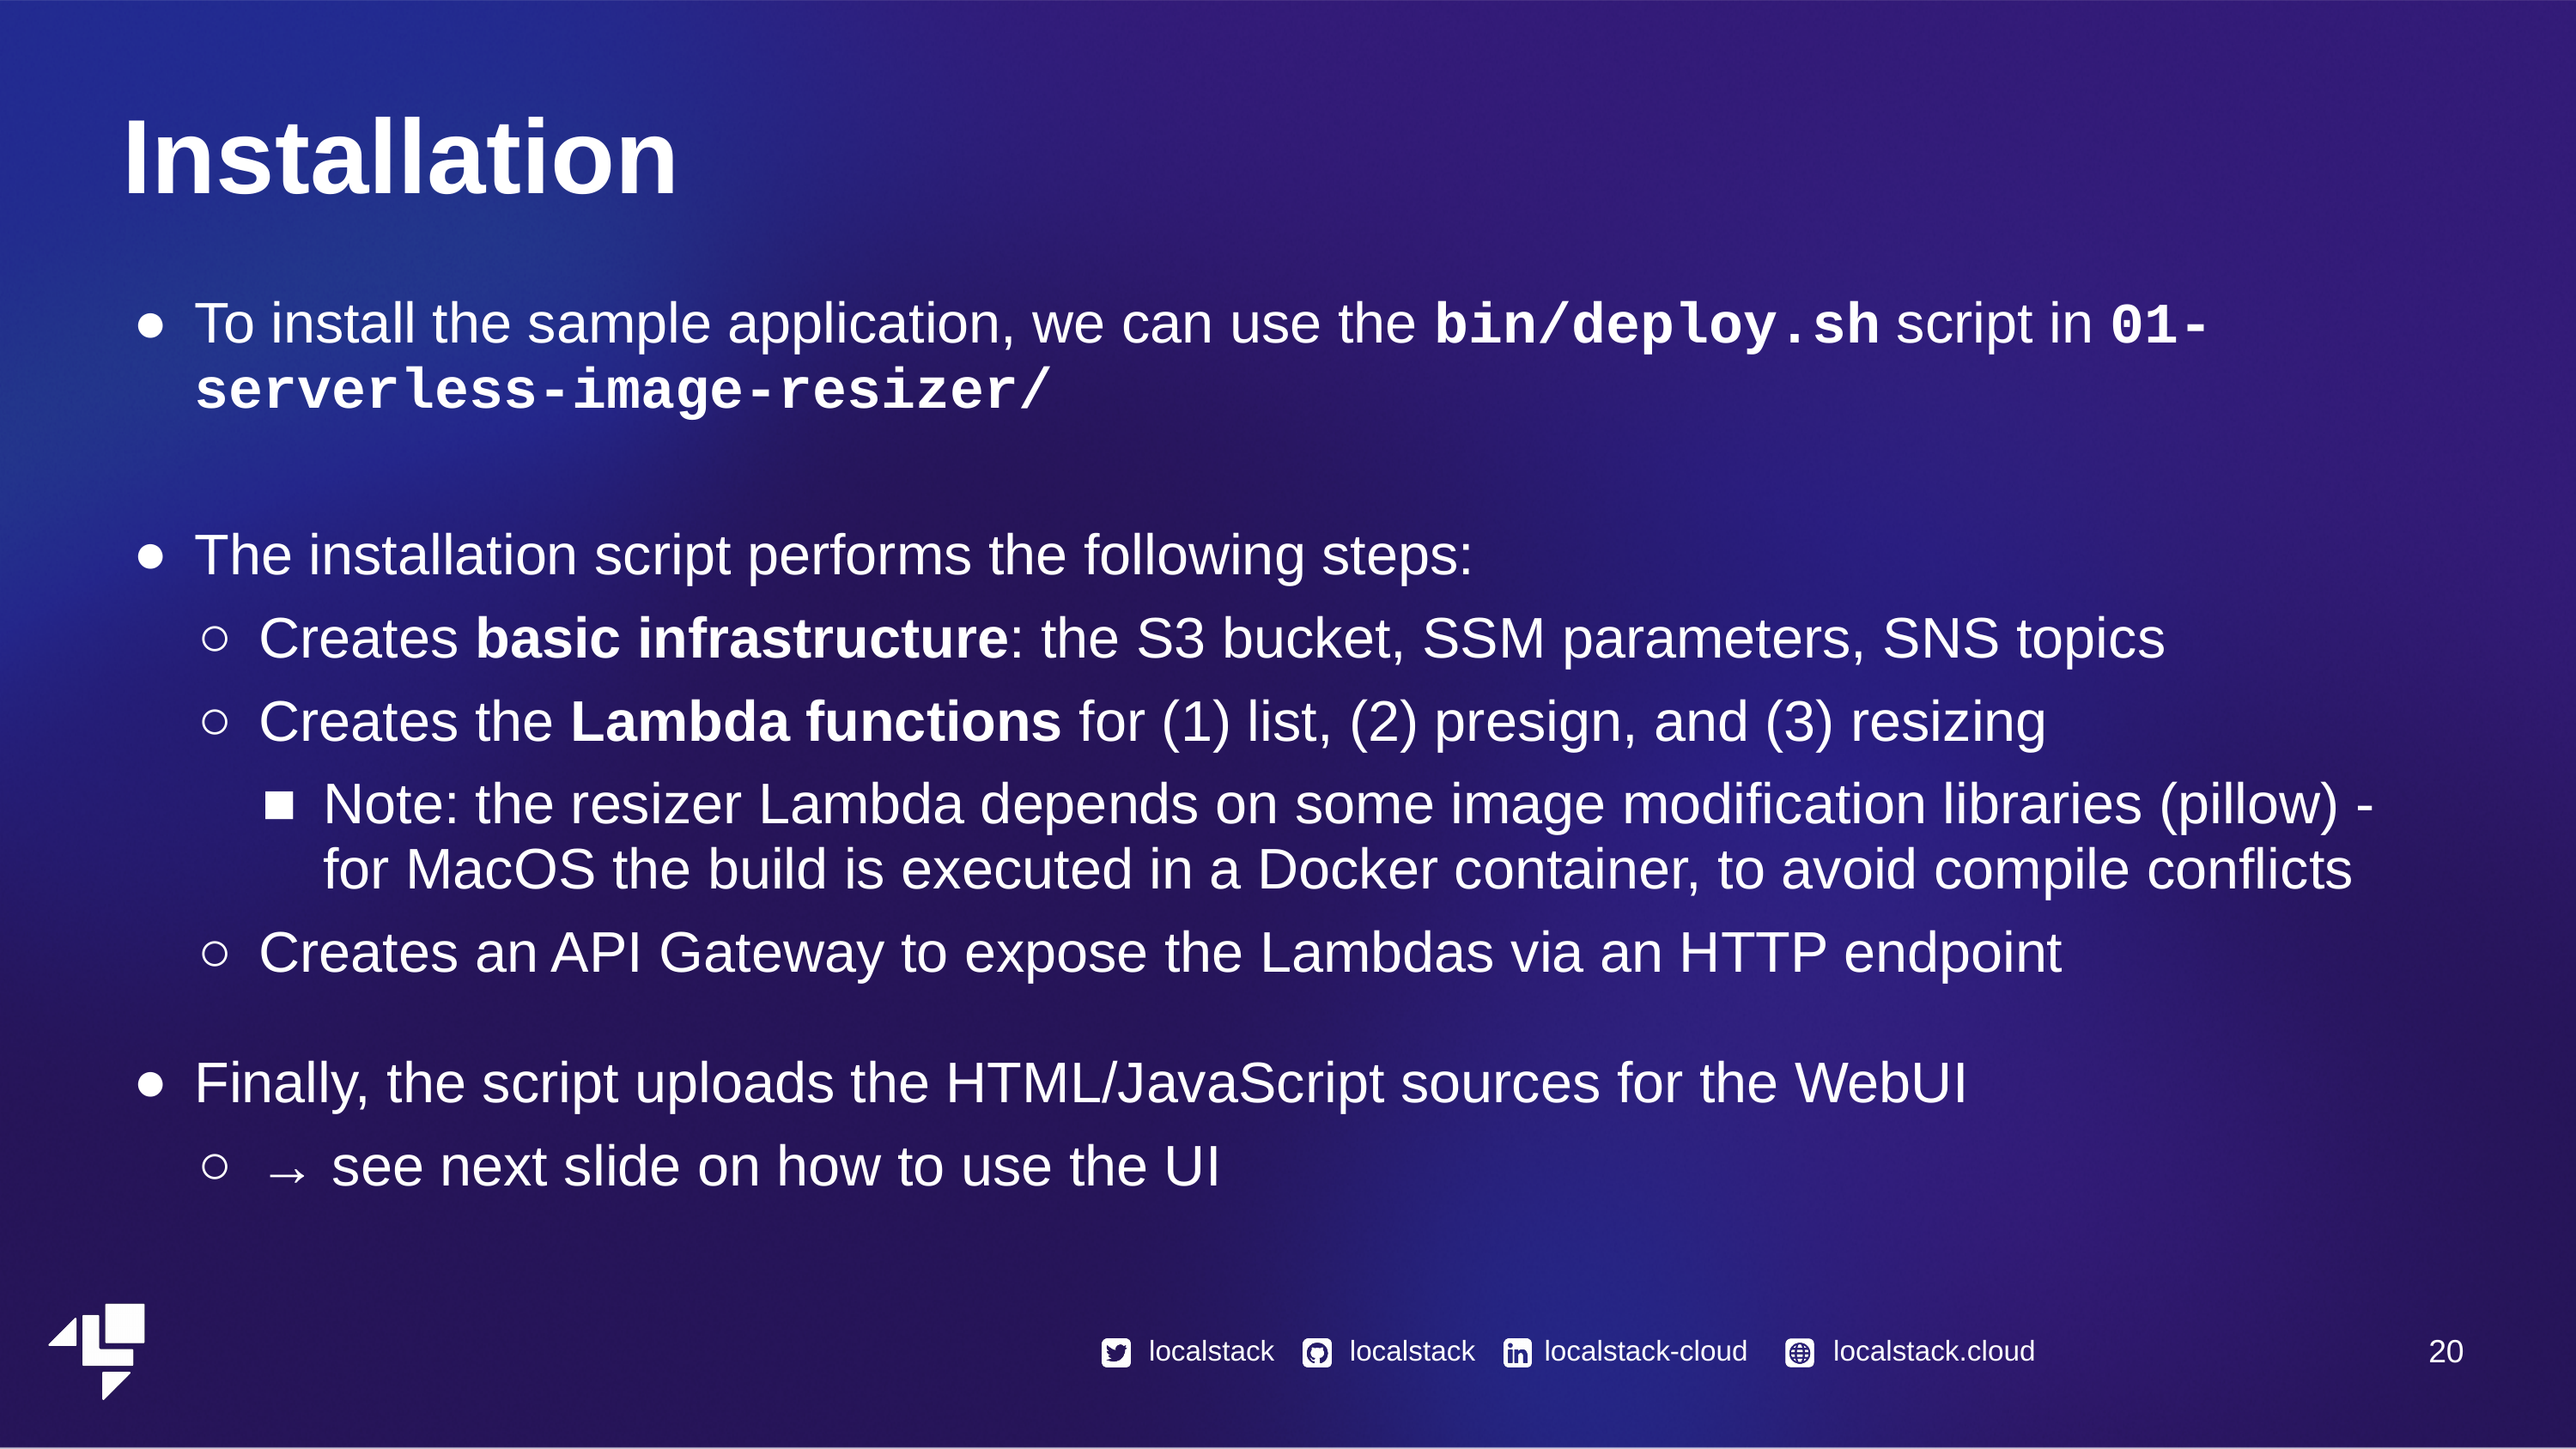

Installation
To install the sample application, we can use the bin/deploy.sh script in 01-serverless-image-resizer/

The installation script performs the following steps:
Creates basic infrastructure: the S3 bucket, SSM parameters, SNS topics
Creates the Lambda functions for (1) list, (2) presign, and (3) resizing
Note: the resizer Lambda depends on some image modification libraries (pillow) - for MacOS the build is executed in a Docker container, to avoid compile conflicts
Creates an API Gateway to expose the Lambdas via an HTTP endpoint
Finally, the script uploads the HTML/JavaScript sources for the WebUI
→ see next slide on how to use the UI
20